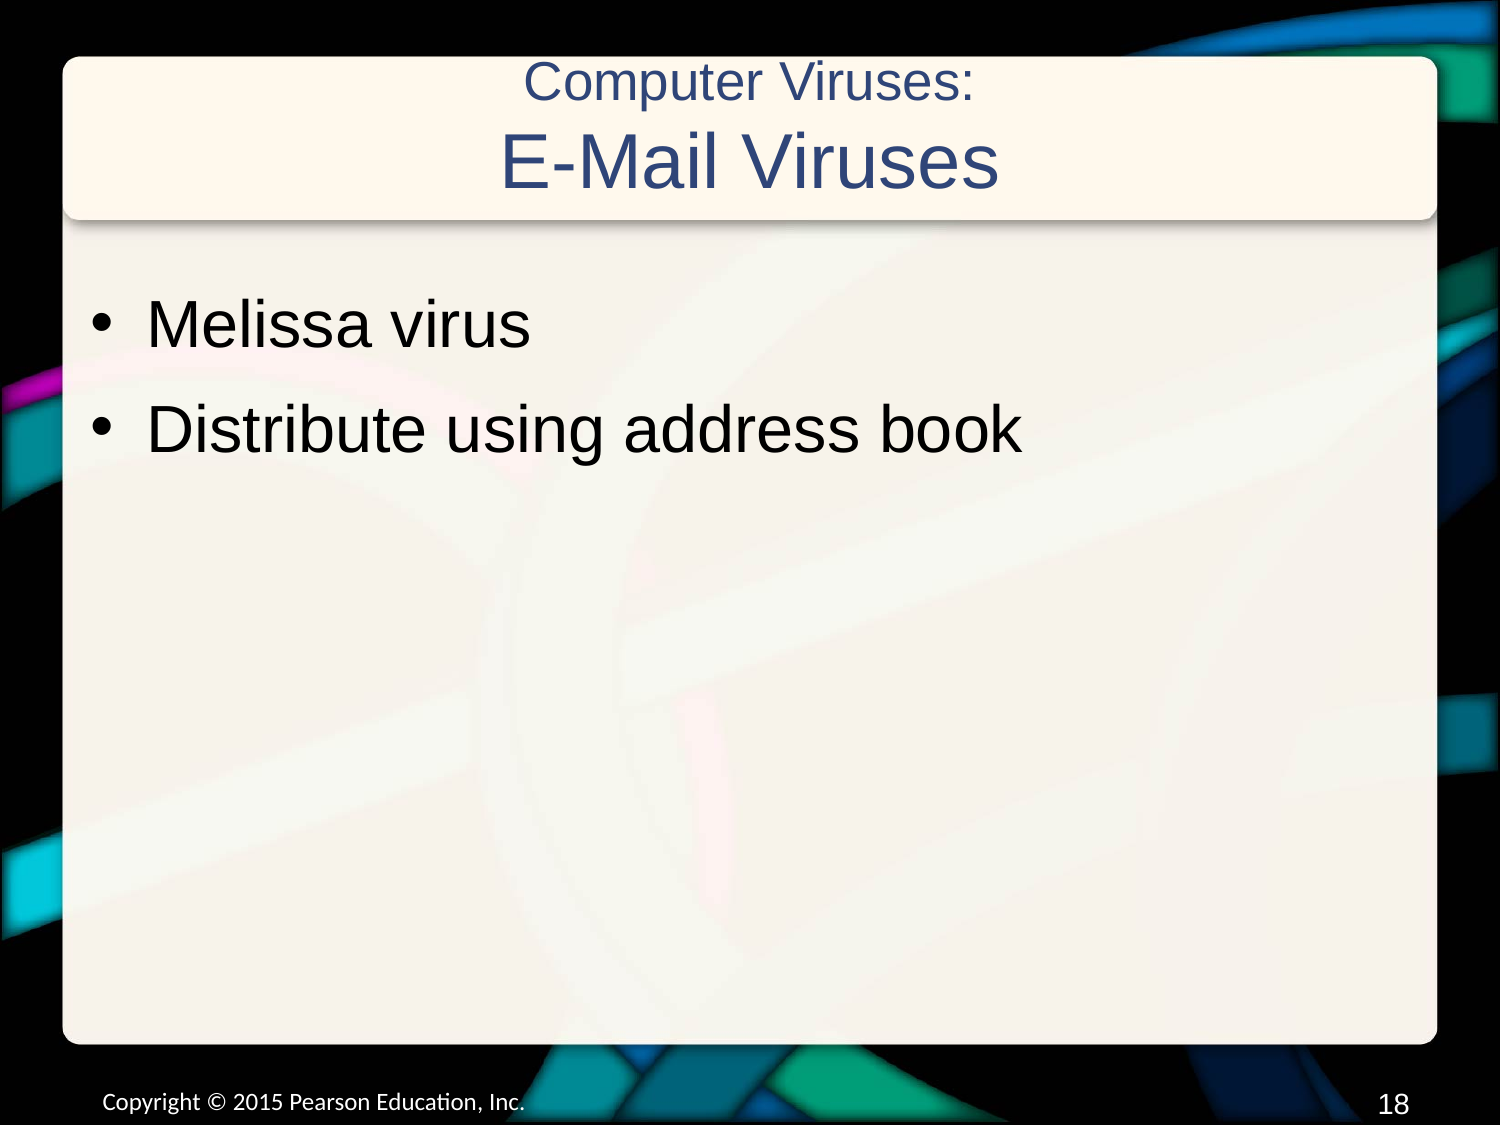

# Computer Viruses: E-Mail Viruses
Melissa virus
Distribute using address book
Copyright © 2015 Pearson Education, Inc.
18